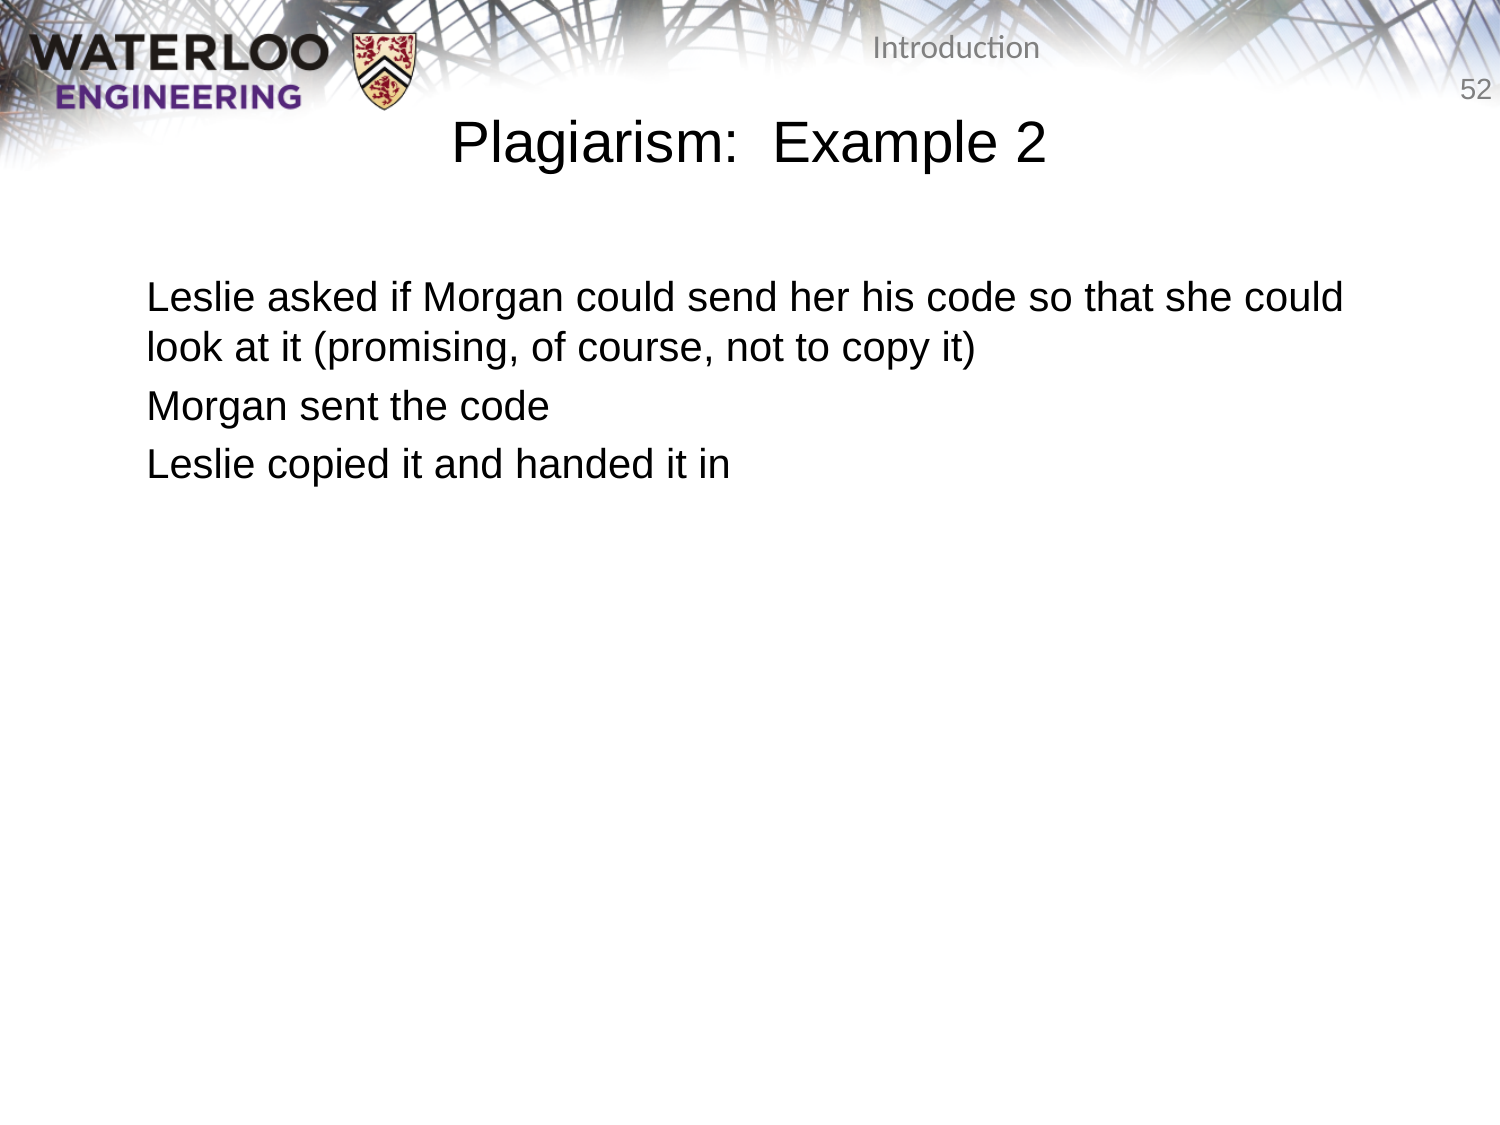

# Plagiarism:  Example 2
Leslie asked if Morgan could send her his code so that she could look at it (promising, of course, not to copy it)
Morgan sent the code
Leslie copied it and handed it in